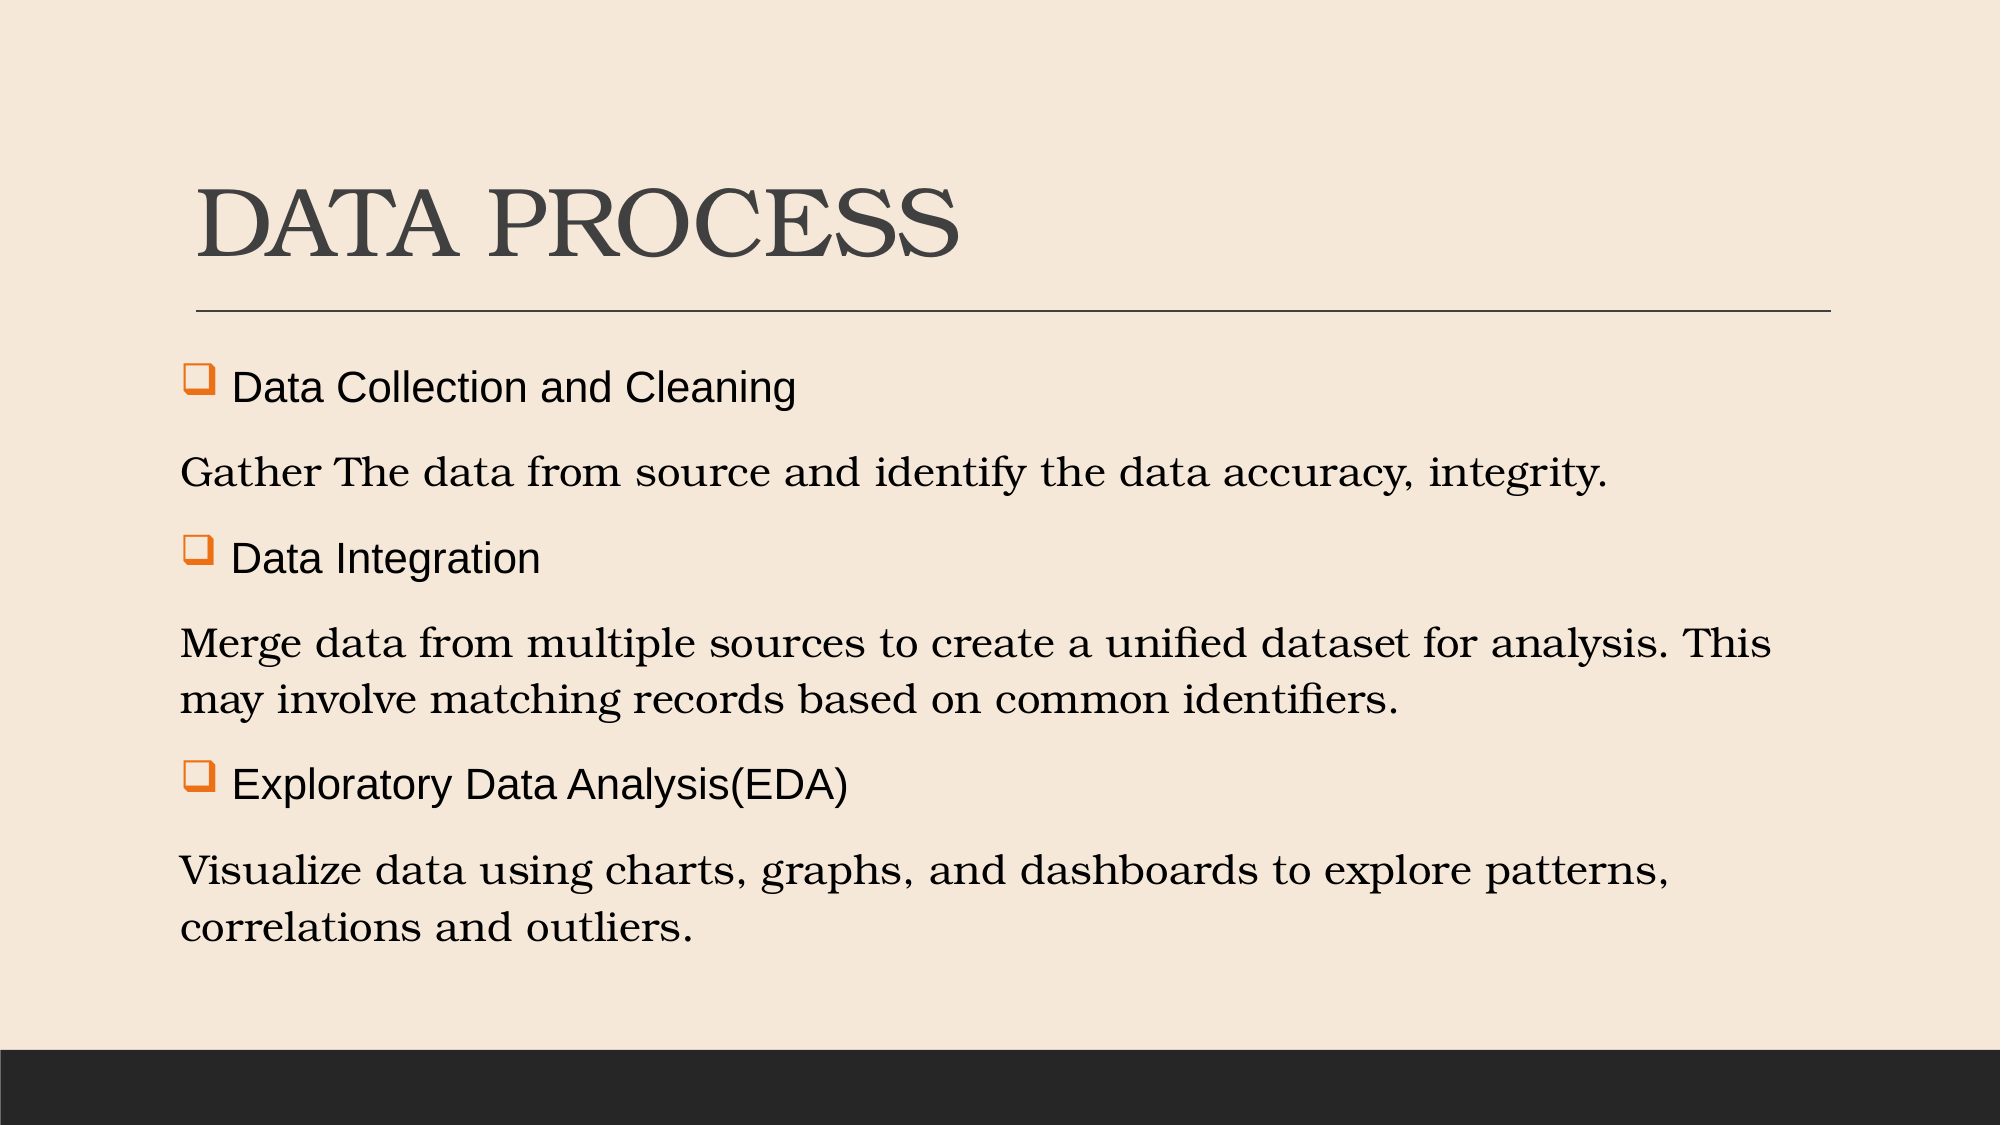

# DATA PROCESS
 Data Collection and Cleaning
Gather The data from source and identify the data accuracy, integrity.
 Data Integration
Merge data from multiple sources to create a unified dataset for analysis. This may involve matching records based on common identifiers.
 Exploratory Data Analysis(EDA)
Visualize data using charts, graphs, and dashboards to explore patterns, correlations and outliers.